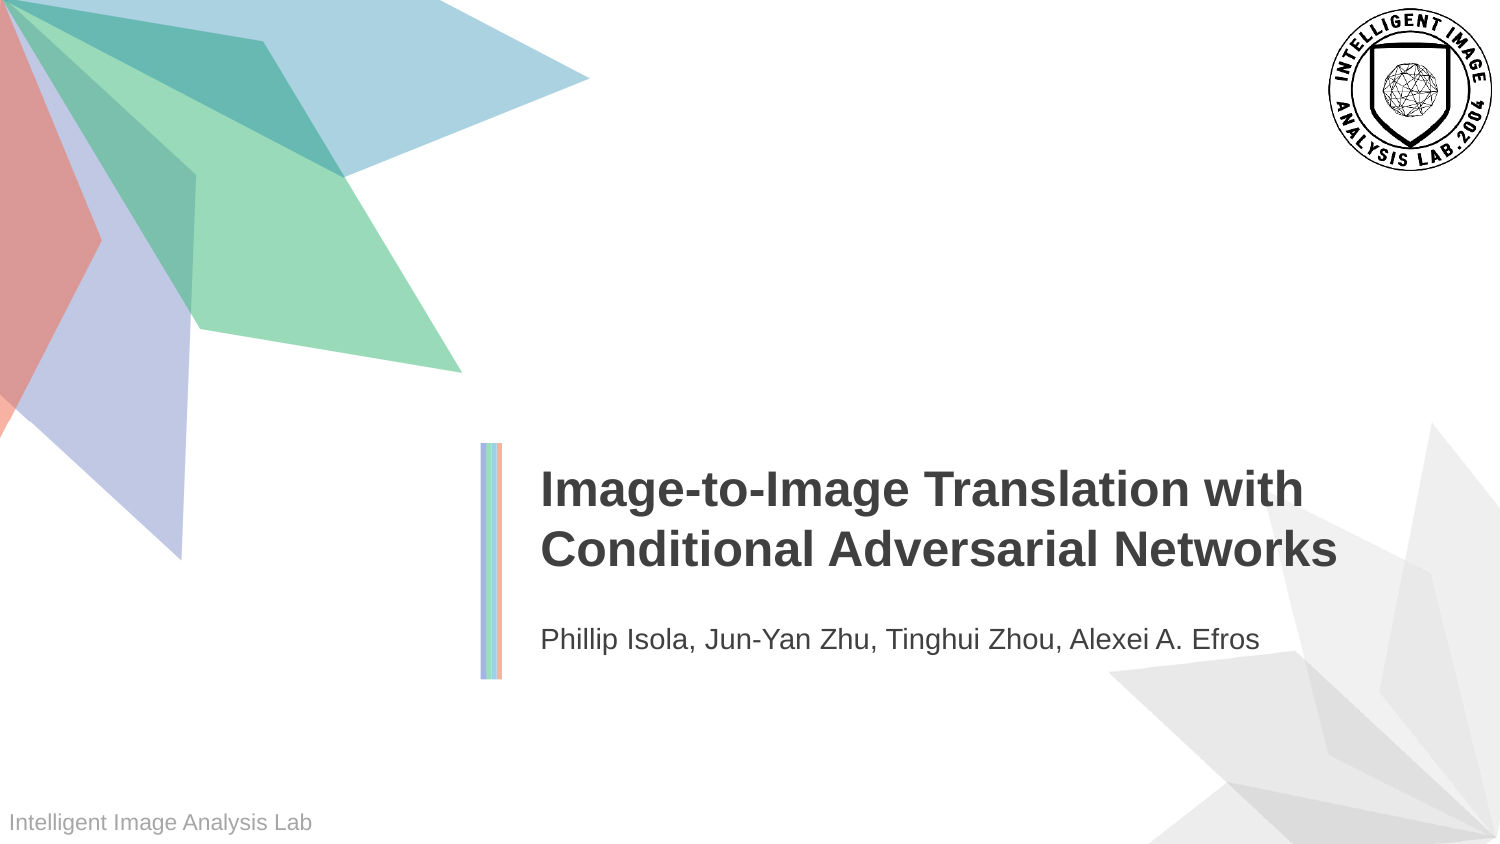

Image-to-Image Translation with Conditional Adversarial Networks

Phillip Isola, Jun-Yan Zhu, Tinghui Zhou, Alexei A. Efros